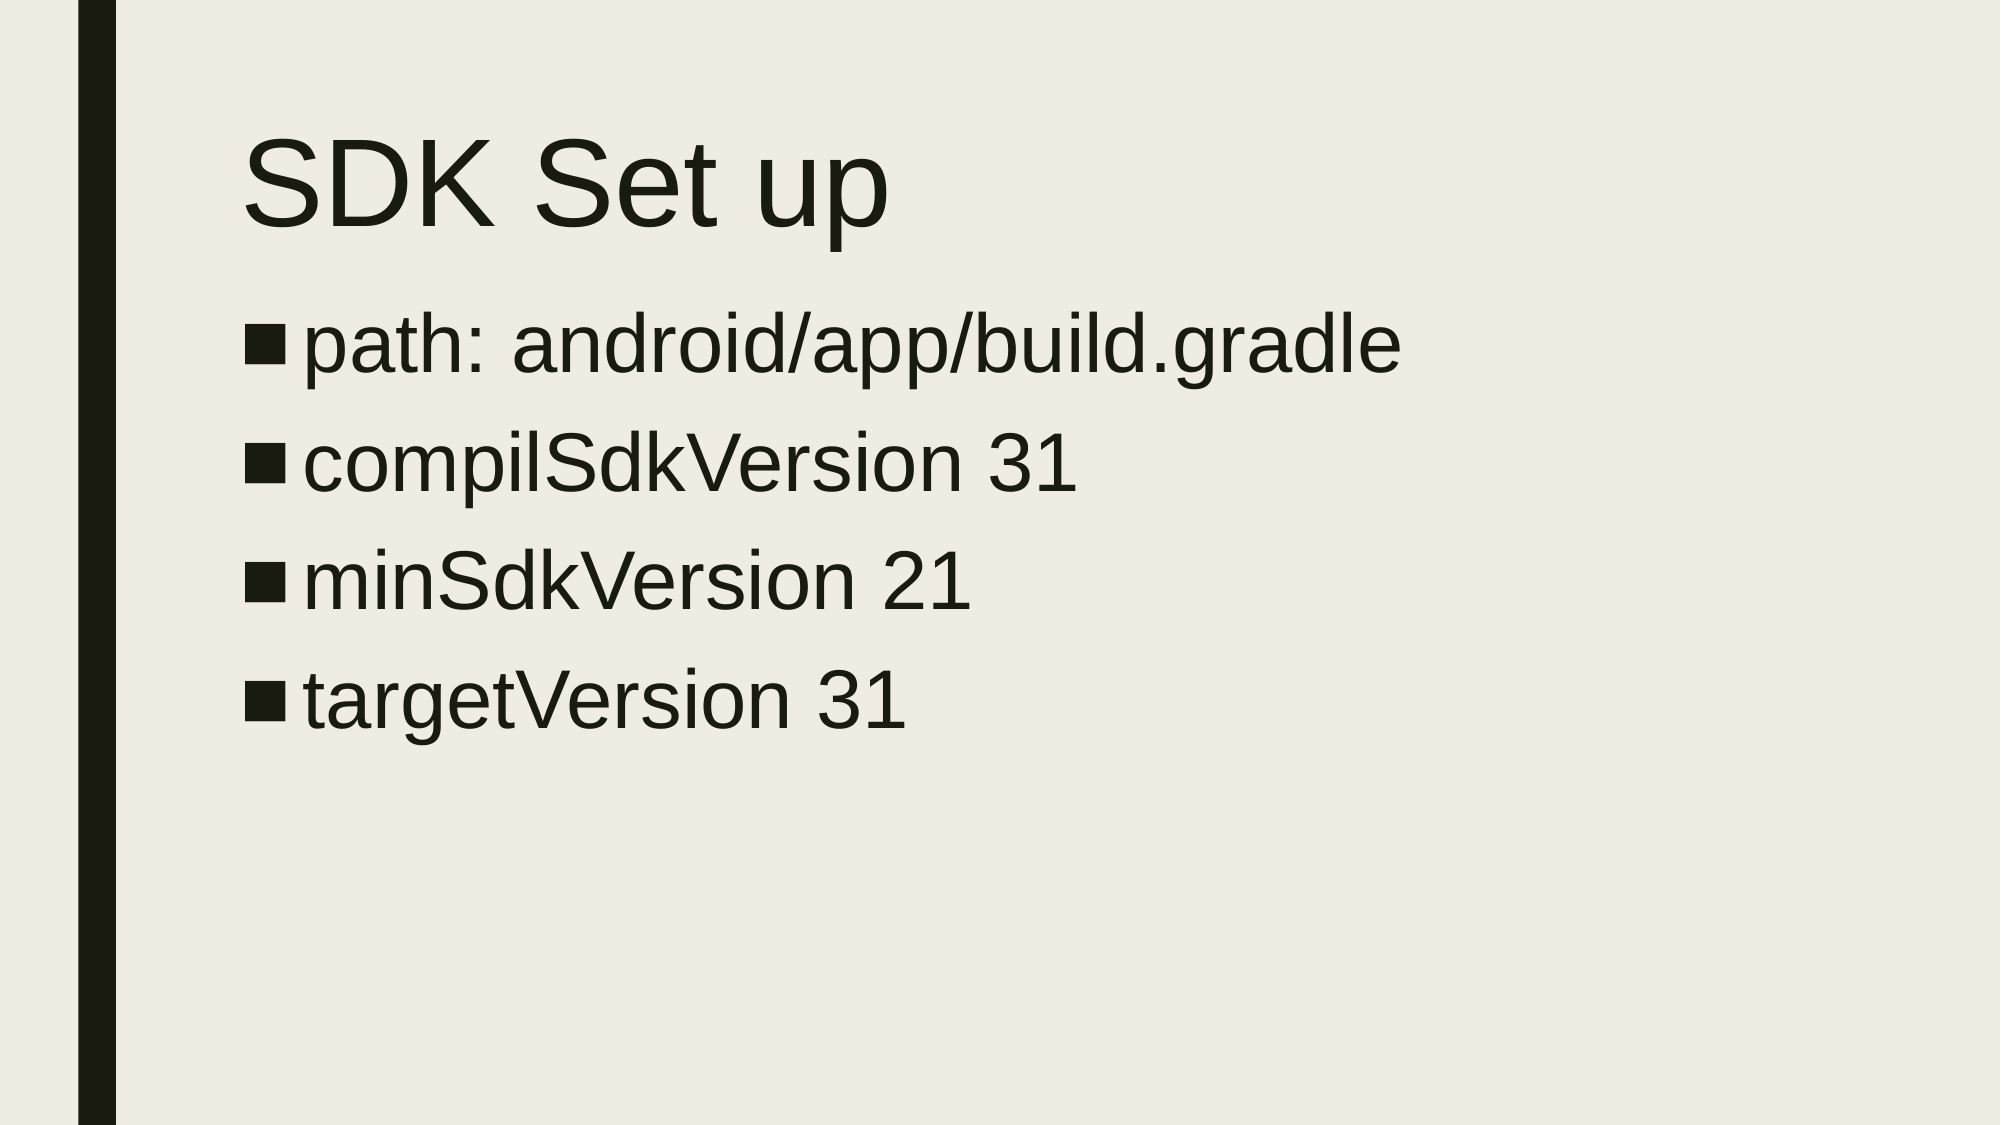

# SDK Set up
path: android/app/build.gradle
compilSdkVersion 31
minSdkVersion 21
targetVersion 31